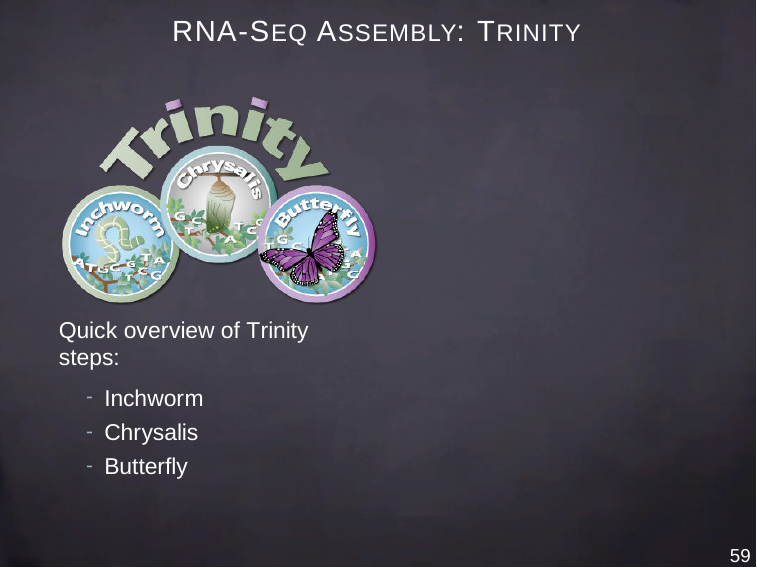

# RNA-SEQ ASSEMBLY: TRINITY

Quick overview of Trinity steps:
Inchworm
Chrysalis
Butterfly
59